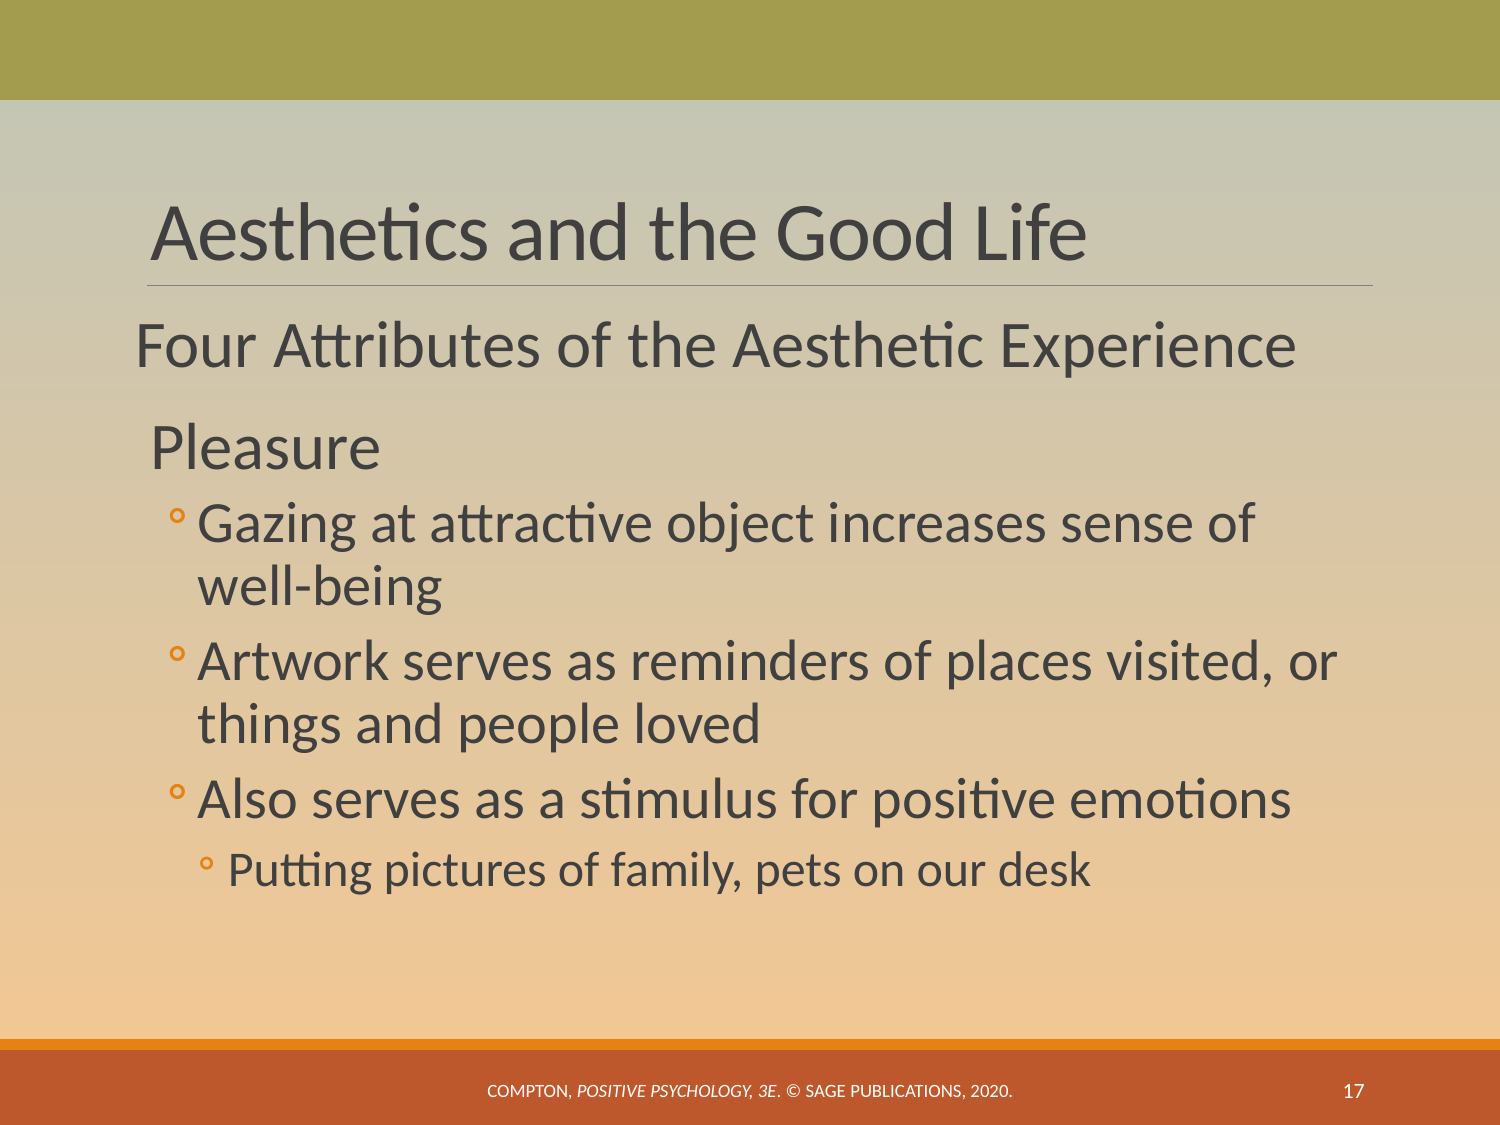

# Aesthetics and the Good Life
Four Attributes of the Aesthetic Experience
Pleasure
Gazing at attractive object increases sense of well-being
Artwork serves as reminders of places visited, or things and people loved
Also serves as a stimulus for positive emotions
Putting pictures of family, pets on our desk

Compton, Positive Psychology, 3e. © SAGE Publications, 2020.
17